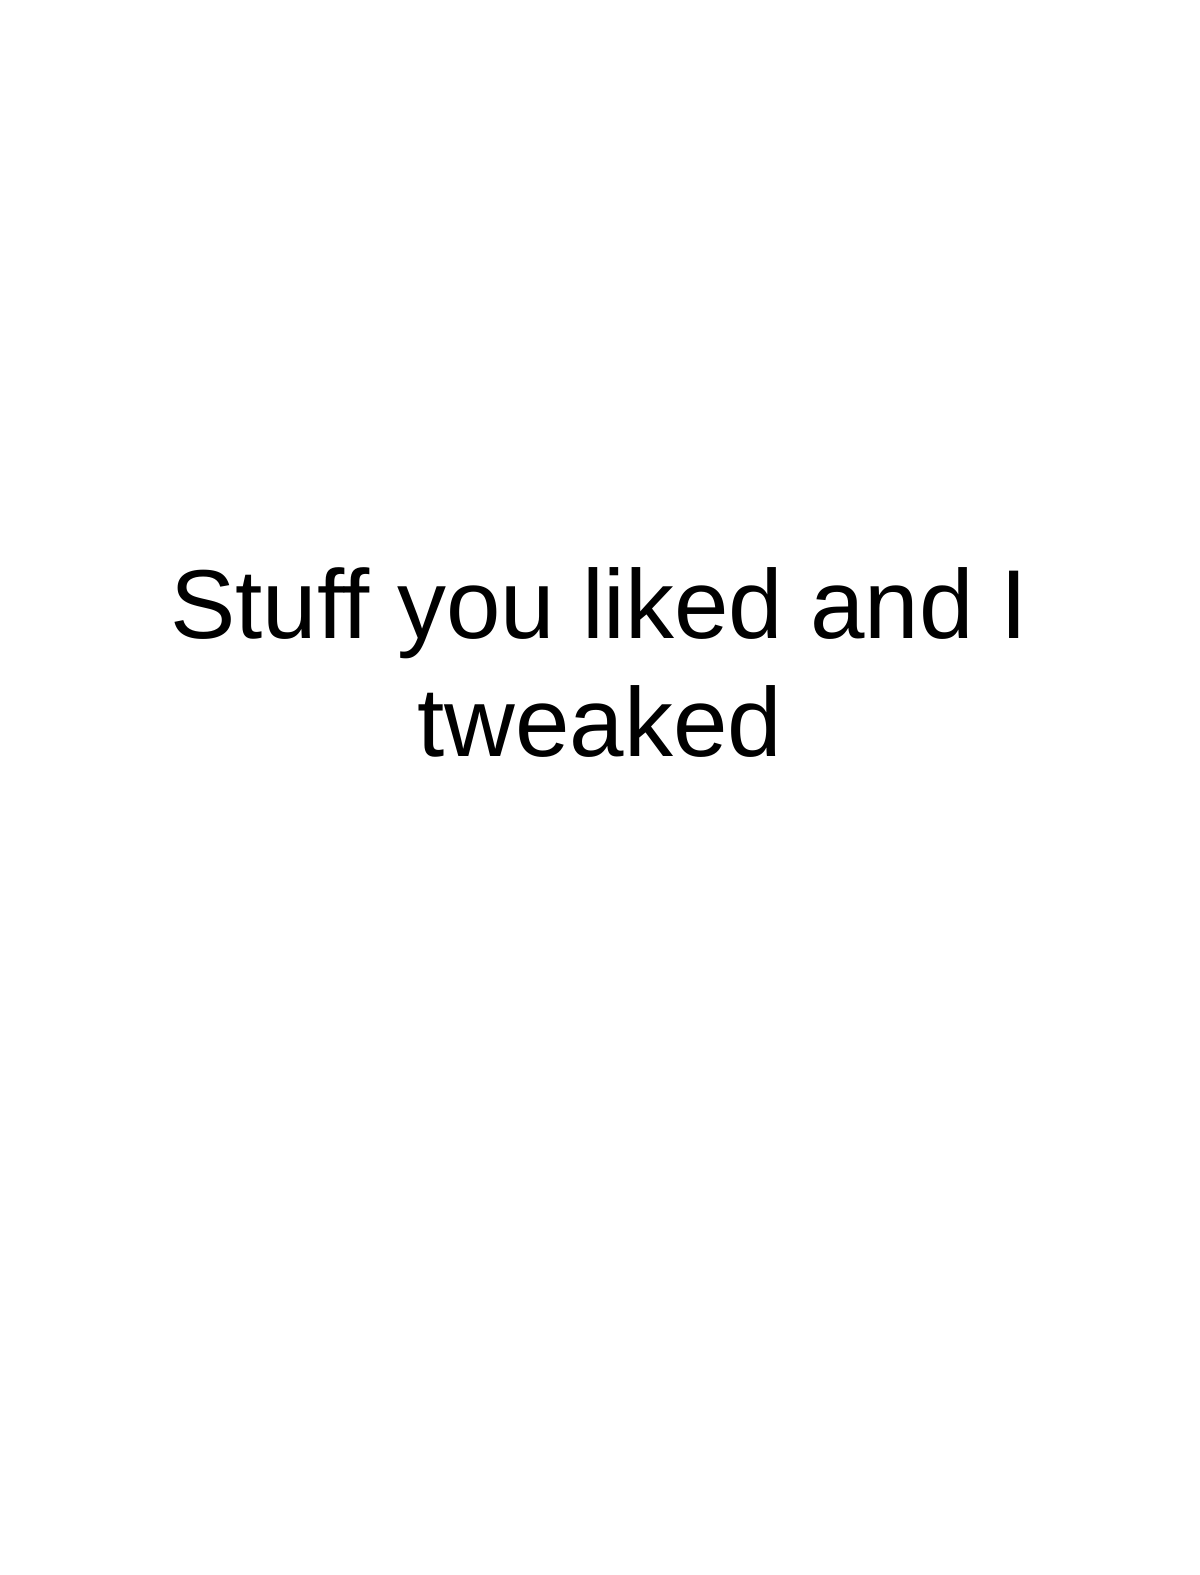

# Stuff you liked and I tweaked